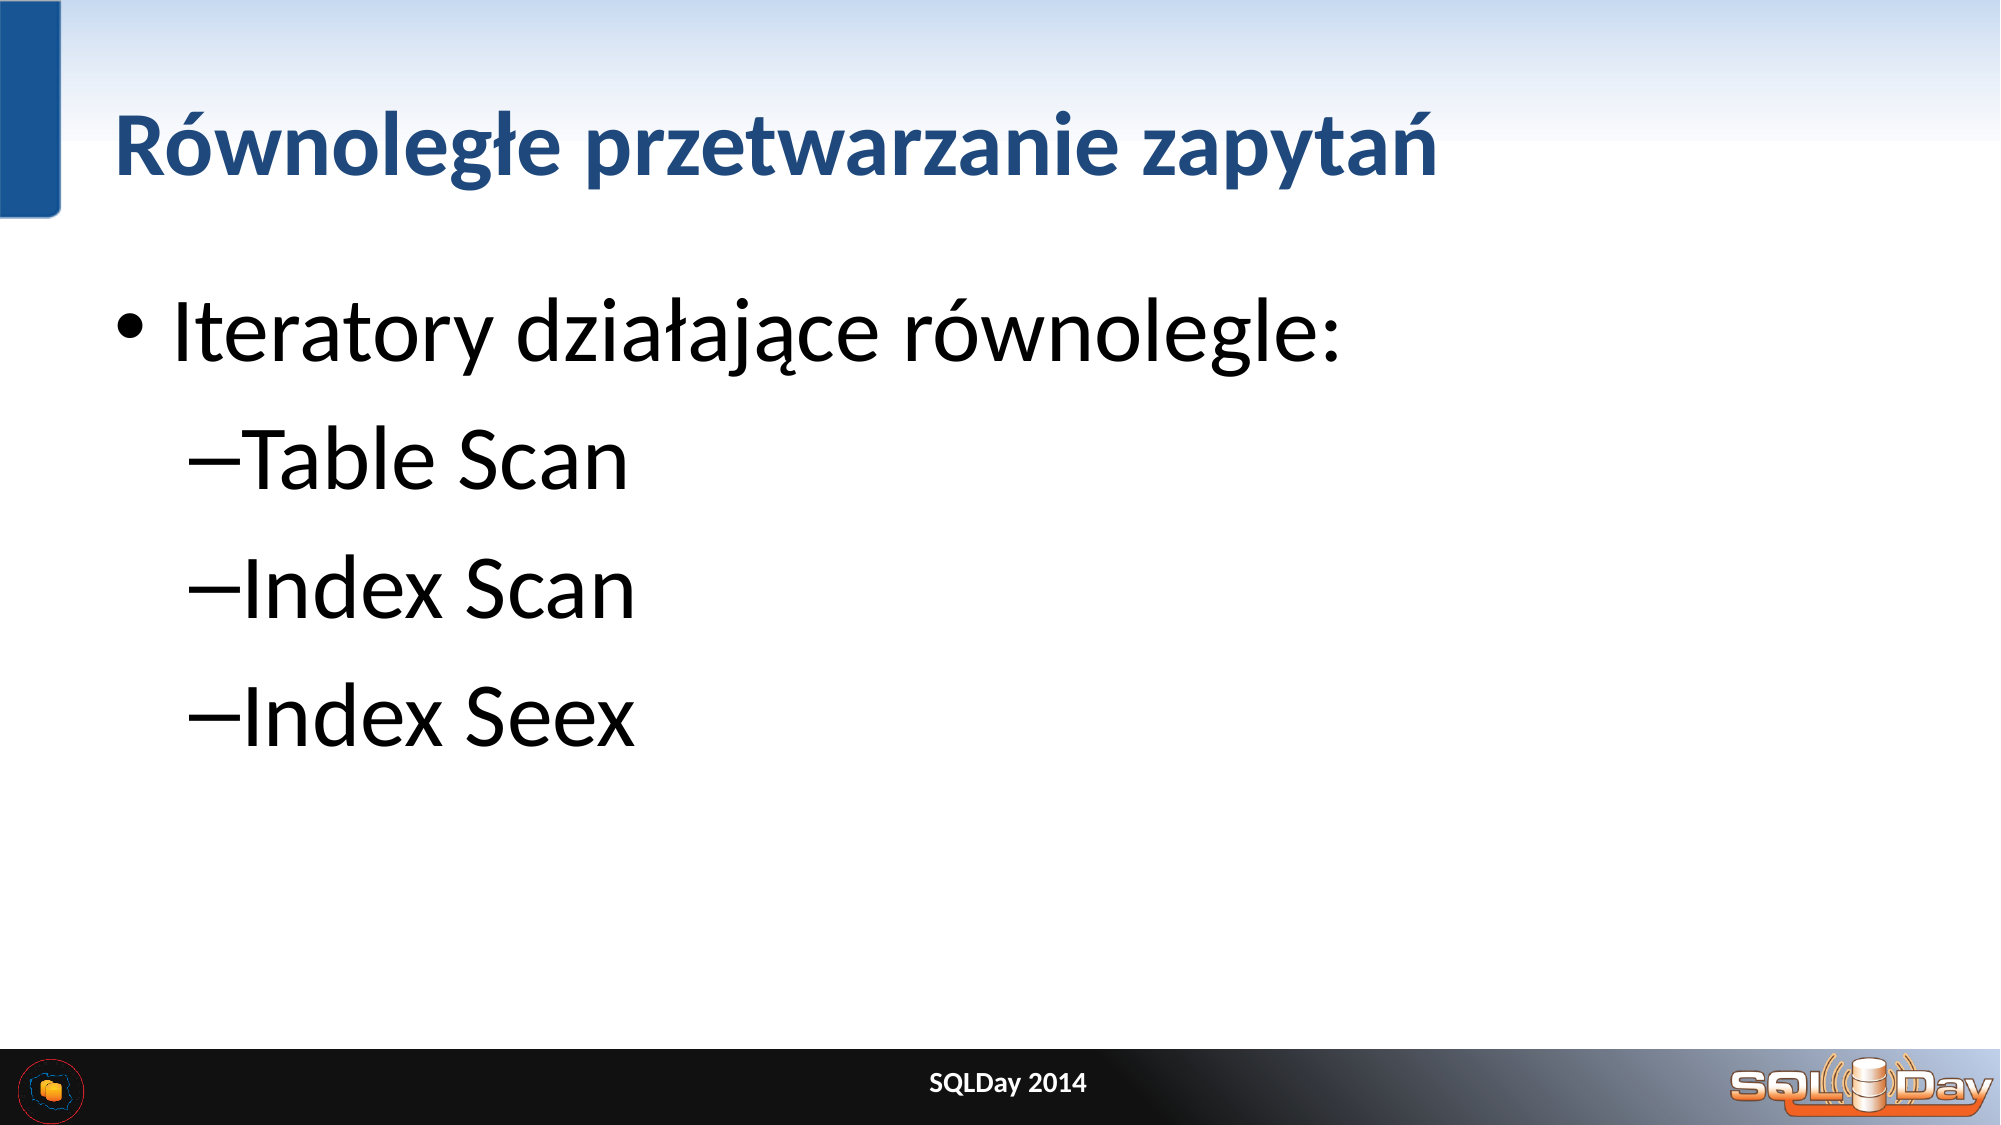

# Równoległe przetwarzanie zapytań
Iteratory działające równolegle:
Table Scan
Index Scan
Index Seex

SQLDay 2014